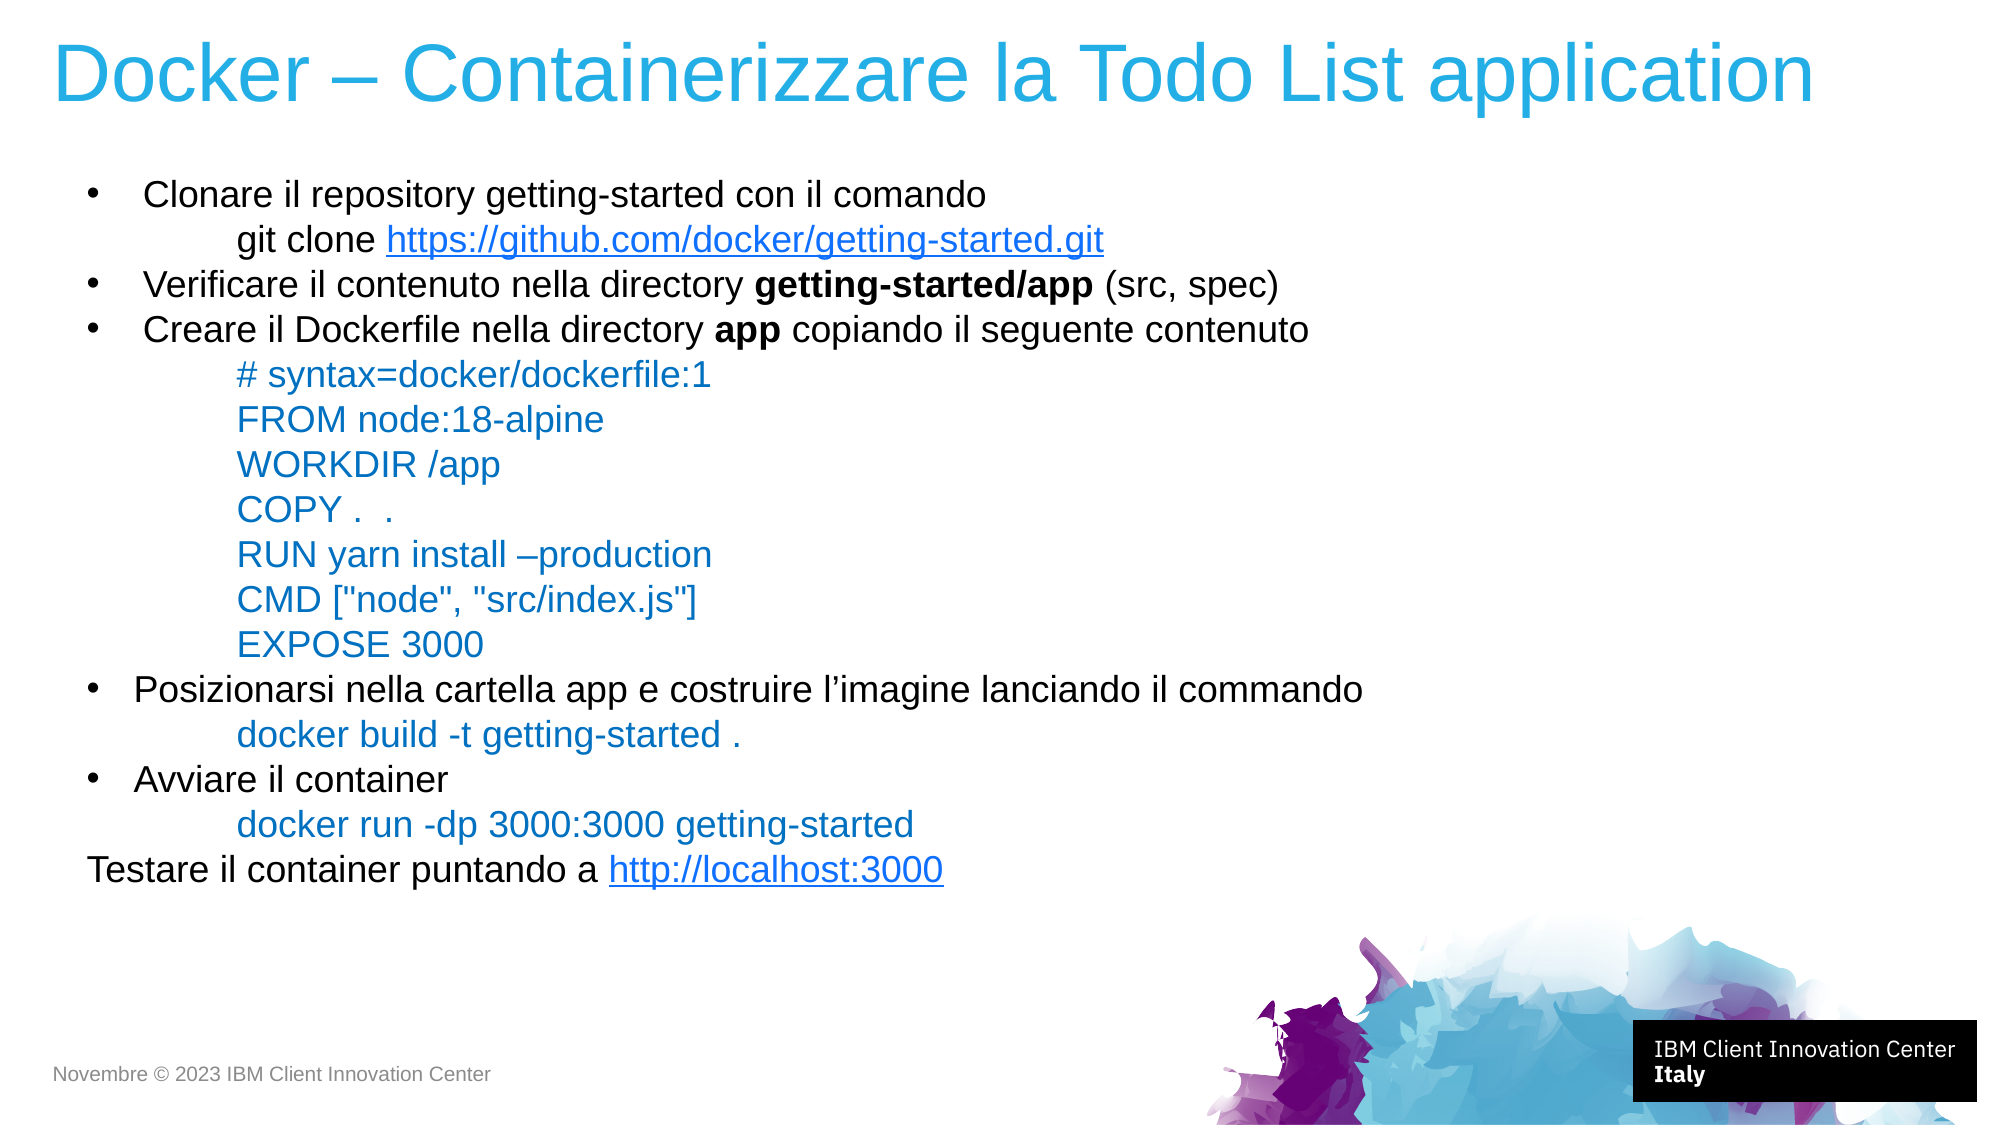

# Docker – Containerizzare la Todo List application
Clonare il repository getting-started con il comando
	git clone https://github.com/docker/getting-started.git
Verificare il contenuto nella directory getting-started/app (src, spec)
Creare il Dockerfile nella directory app copiando il seguente contenuto
# syntax=docker/dockerfile:1
FROM node:18-alpine
WORKDIR /app
COPY .  .
RUN yarn install –production
CMD ["node", "src/index.js"]
EXPOSE 3000
Posizionarsi nella cartella app e costruire l’imagine lanciando il commando
	docker build -t getting-started .
Avviare il container
	docker run -dp 3000:3000 getting-started
Testare il container puntando a http://localhost:3000
Novembre © 2023 IBM Client Innovation Center